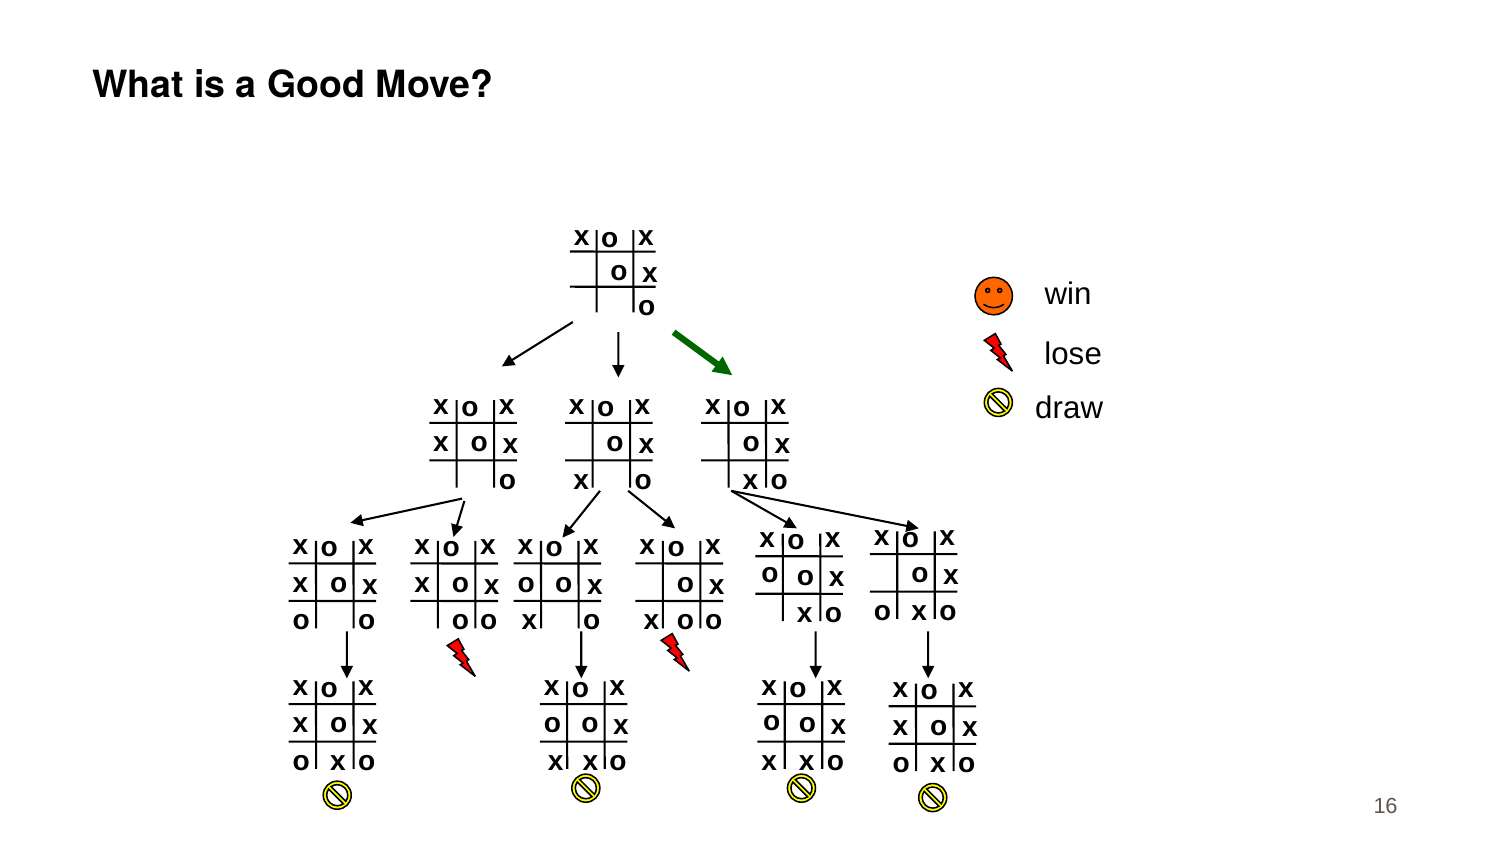

# What is a Good Move?
x
x
o

o
x
o
win

lose

draw
x
x
o

o
x
o
x
x
x
o

o
x
o
x
x
x
o

o
x
o

x

x
x
o

o
x
o
x
x
o

o
x
o
x
x
o

o
x
o
x
x
x
o

o
x
o
x
x
x
o

o
x
o
x
x
x
o

o
x
o
x
o
o
o
x
x
o
o
o

x
x
x
x
o

o
x
o
x
x
x
o

o
x
o
o

o
x
o
x
x
o

o
x
o
o
x
o
x
o
x
x
x
x
o
x
CS 561,  Session 5
16